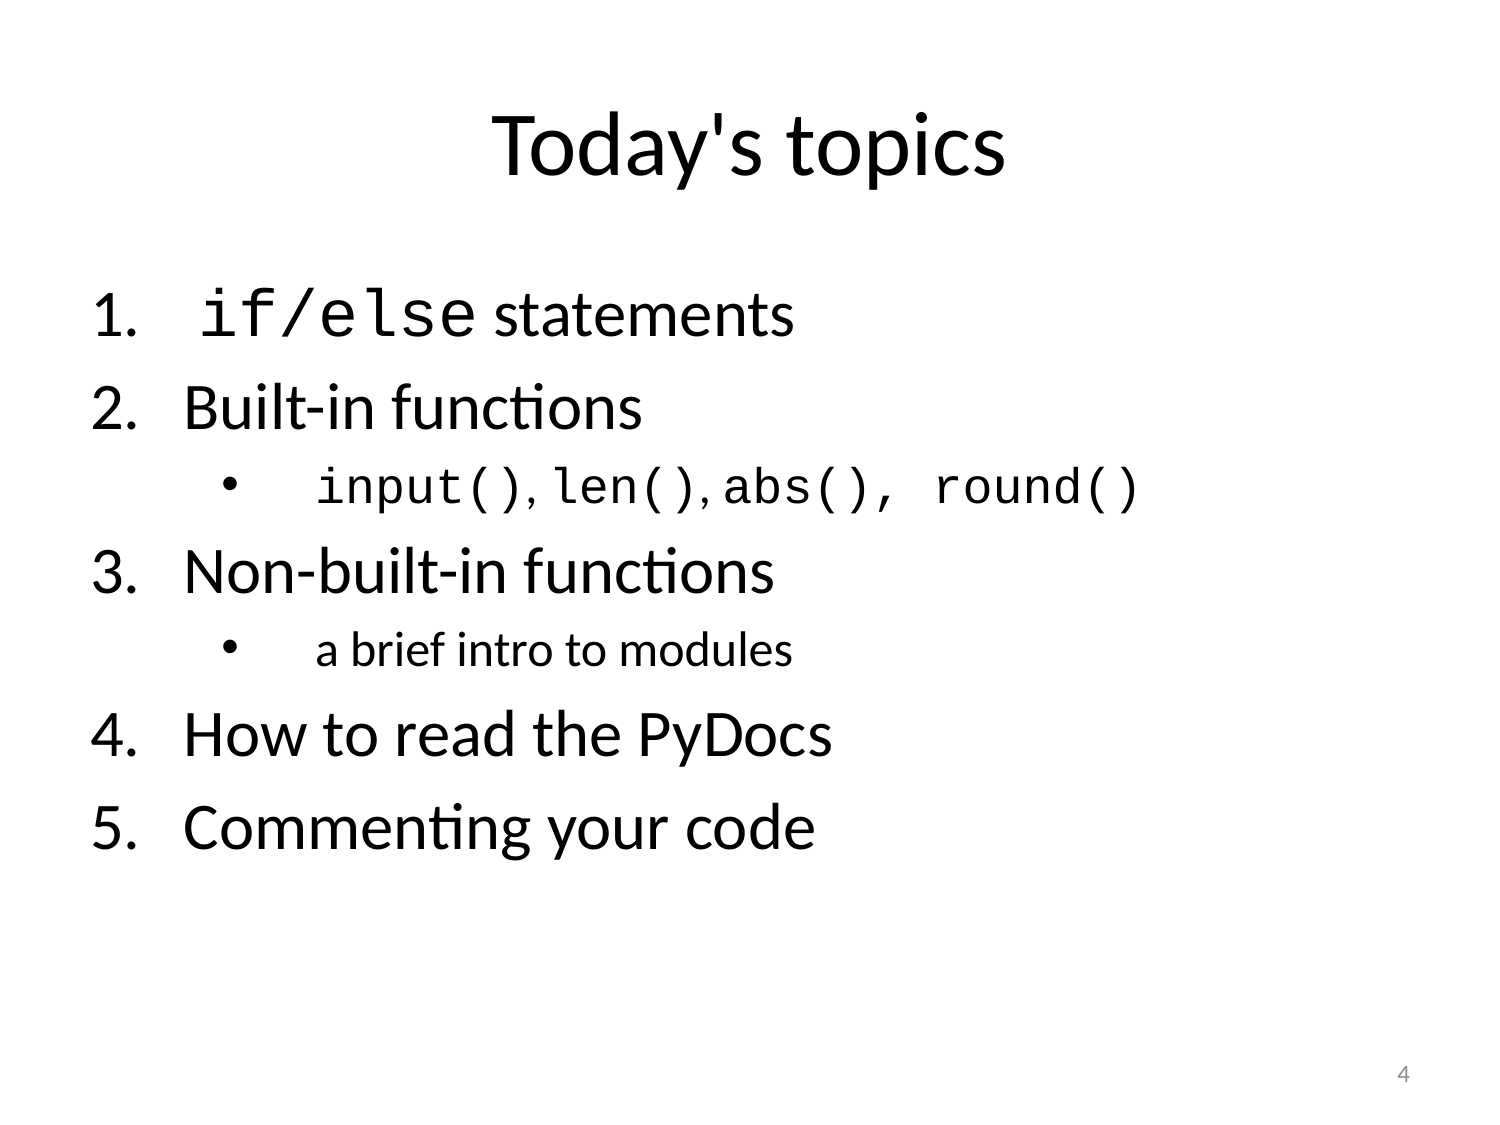

# Today's topics
 if/else statements
Built-in functions
input(), len(), abs(), round()
Non-built-in functions
a brief intro to modules
How to read the PyDocs
Commenting your code

4